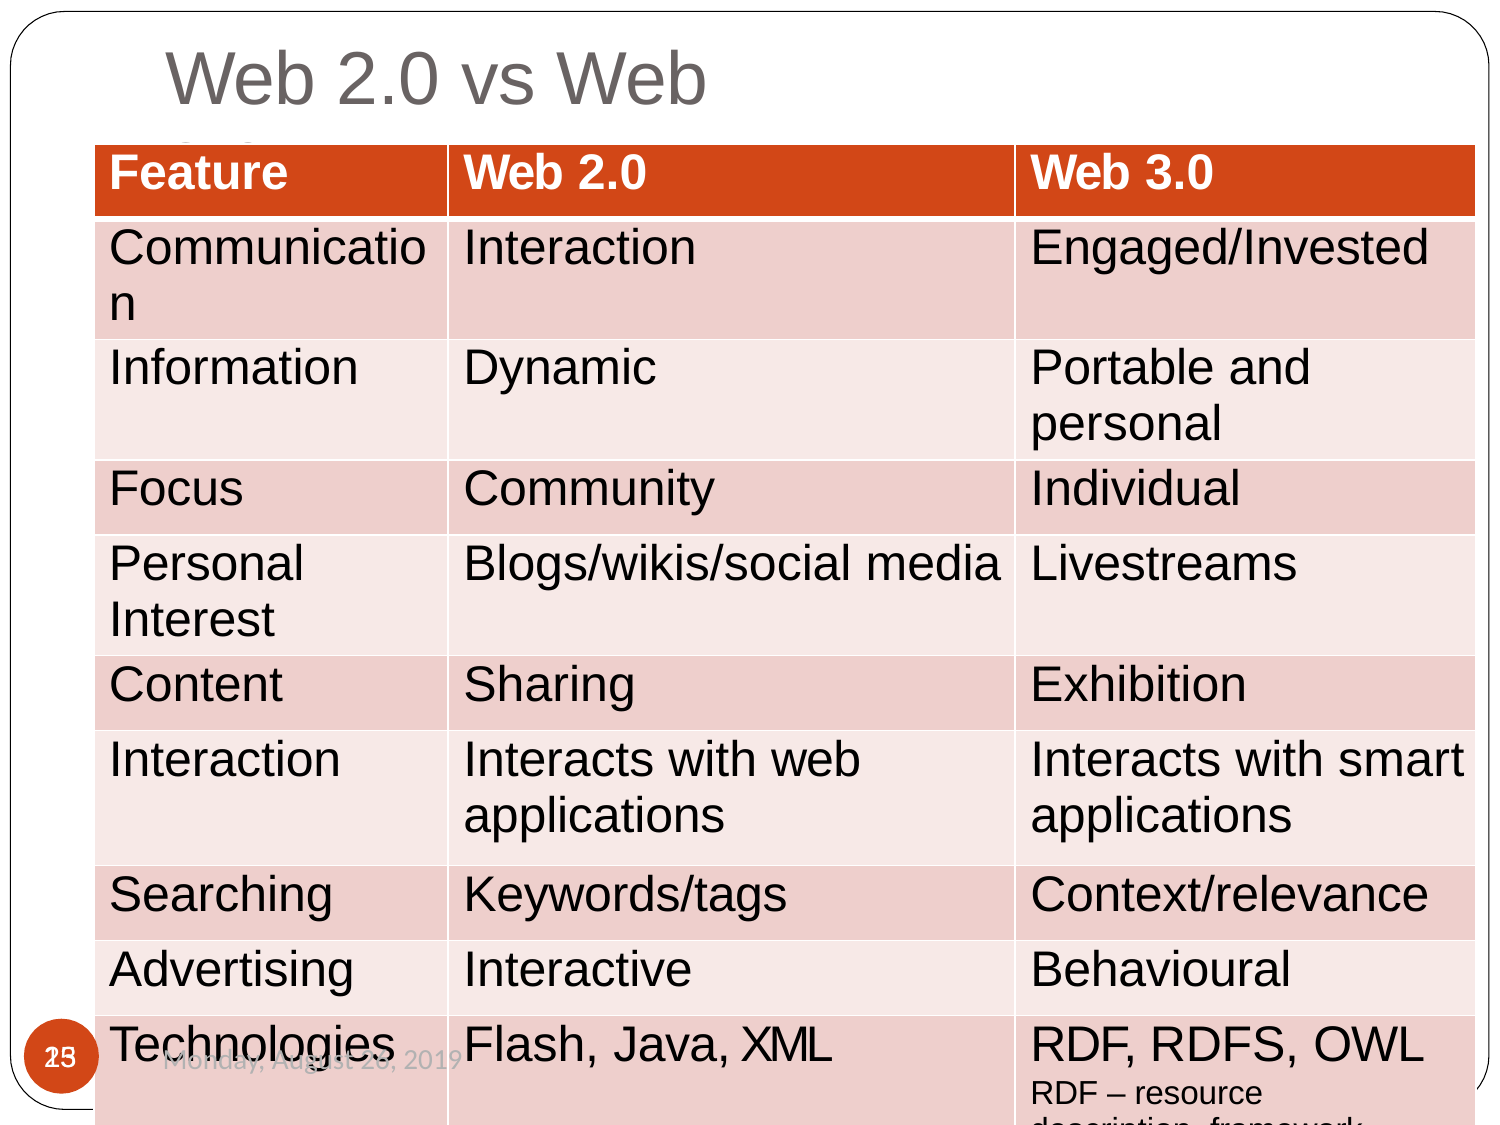

# Web 2.0 vs Web 3.0
| Feature | Web 2.0 | Web 3.0 |
| --- | --- | --- |
| Communication | Interaction | Engaged/Invested |
| Information | Dynamic | Portable and personal |
| Focus | Community | Individual |
| Personal Interest | Blogs/wikis/social media | Livestreams |
| Content | Sharing | Exhibition |
| Interaction | Interacts with web applications | Interacts with smart applications |
| Searching | Keywords/tags | Context/relevance |
| Advertising | Interactive | Behavioural |
| Technologies | Flash, Java, XML | RDF, RDFS, OWL RDF – resource description framework OWL – ontology web language |

13
25
Monday, August 26, 2019